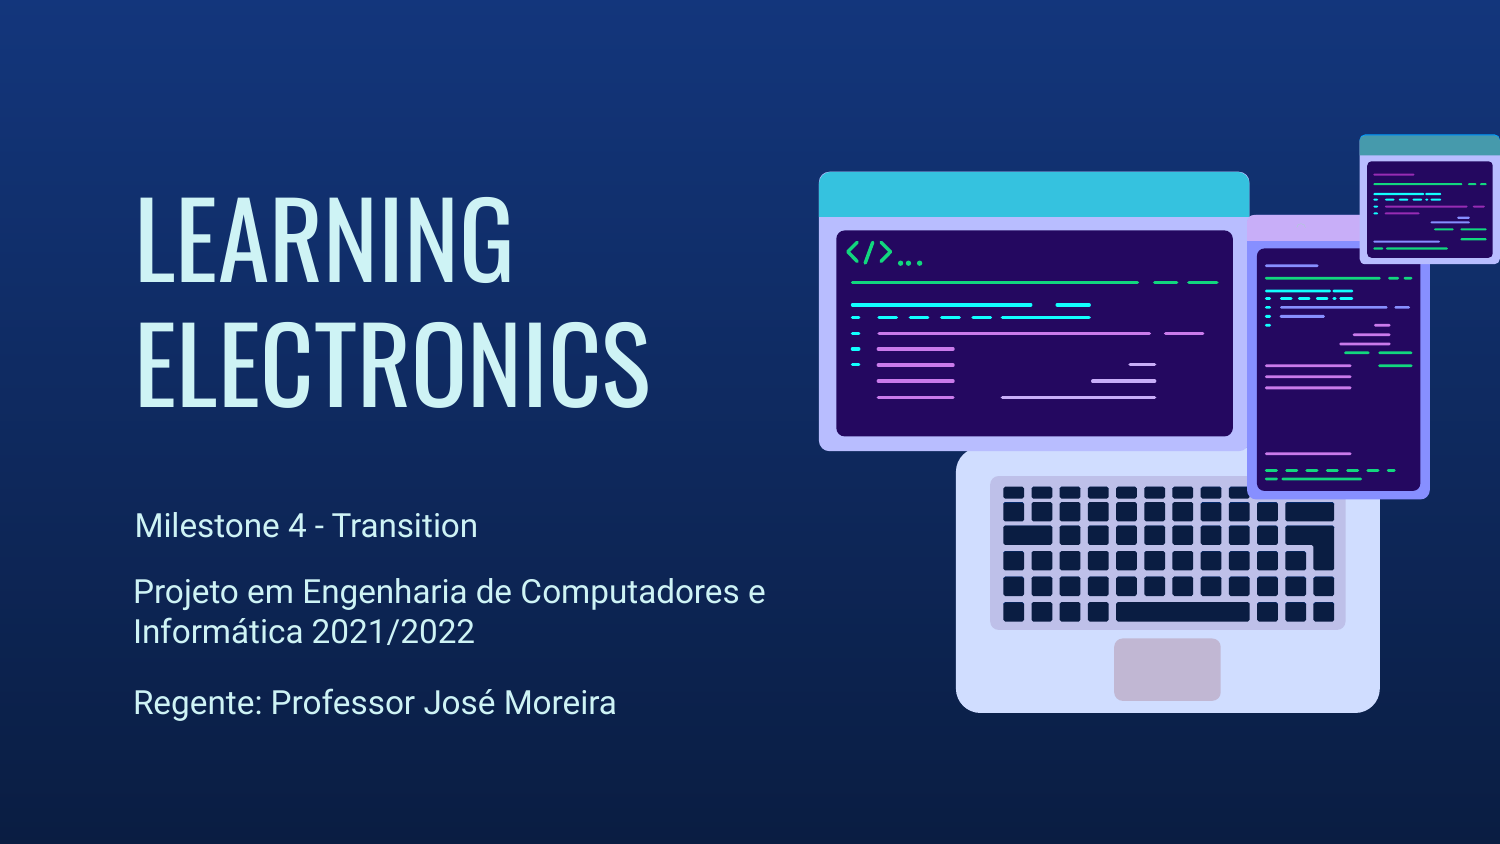

# LEARNING
ELECTRONICS

Milestone 4 - Transition

Projeto em Engenharia de Computadores e Informática 2021/2022

Regente: Professor José Moreira